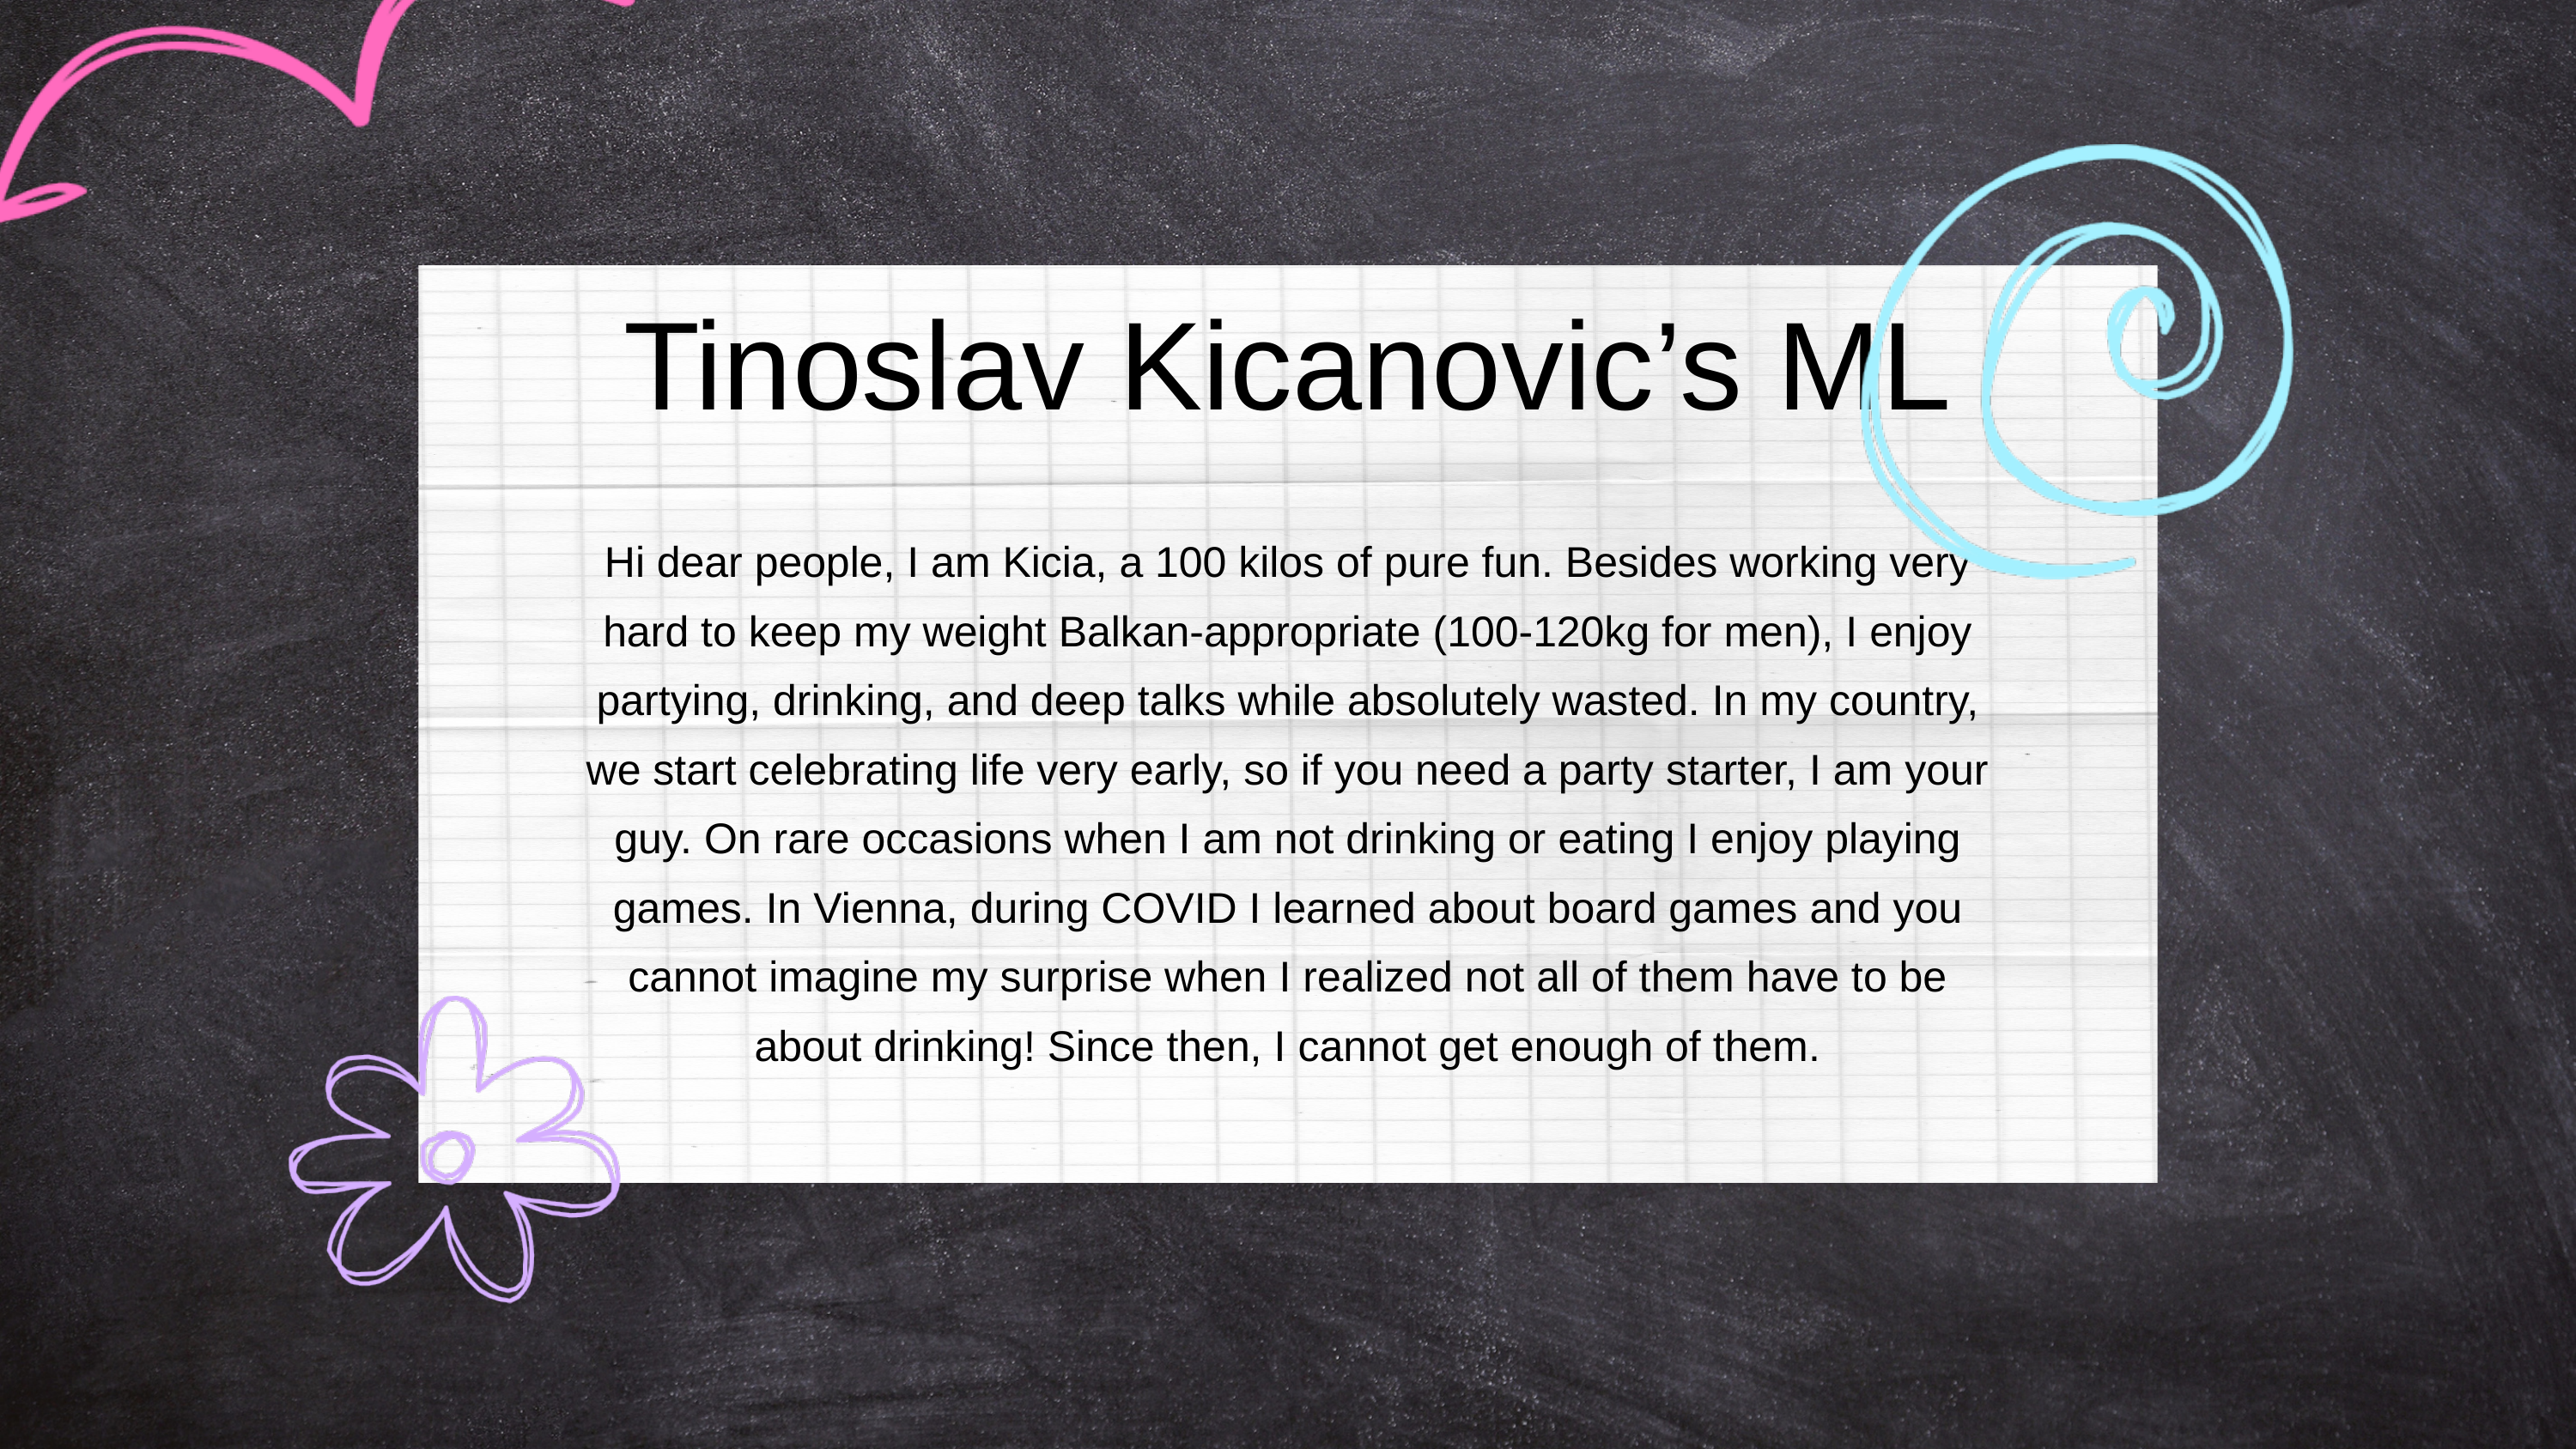

Tinoslav Kicanovic’s ML
Hi dear people, I am Kicia, a 100 kilos of pure fun. Besides working very hard to keep my weight Balkan-appropriate (100-120kg for men), I enjoy partying, drinking, and deep talks while absolutely wasted. In my country, we start celebrating life very early, so if you need a party starter, I am your guy. On rare occasions when I am not drinking or eating I enjoy playing games. In Vienna, during COVID I learned about board games and you cannot imagine my surprise when I realized not all of them have to be about drinking! Since then, I cannot get enough of them.